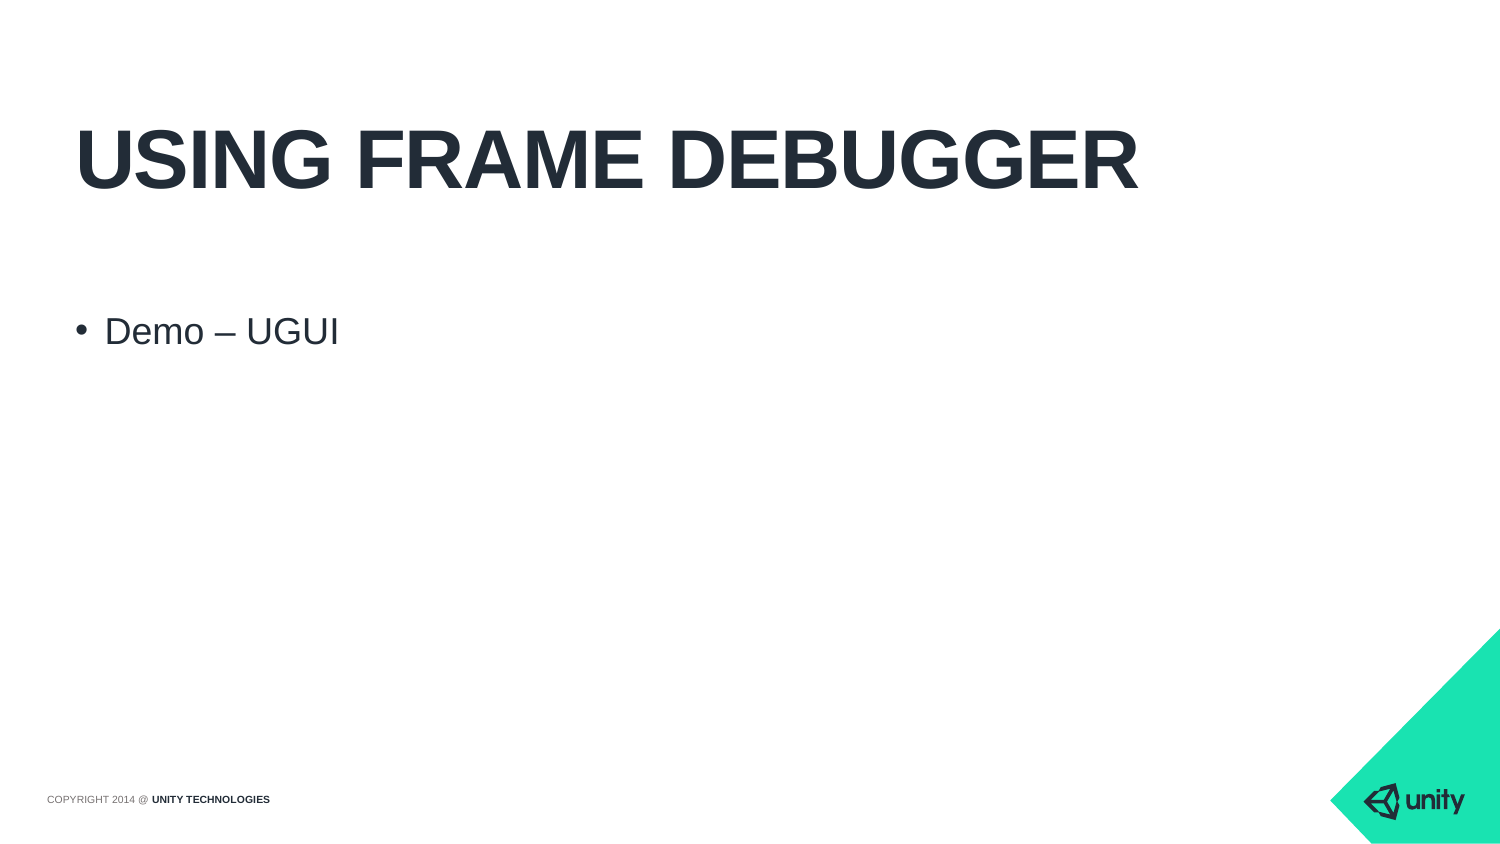

# Using frame debugger
Demo – UGUI